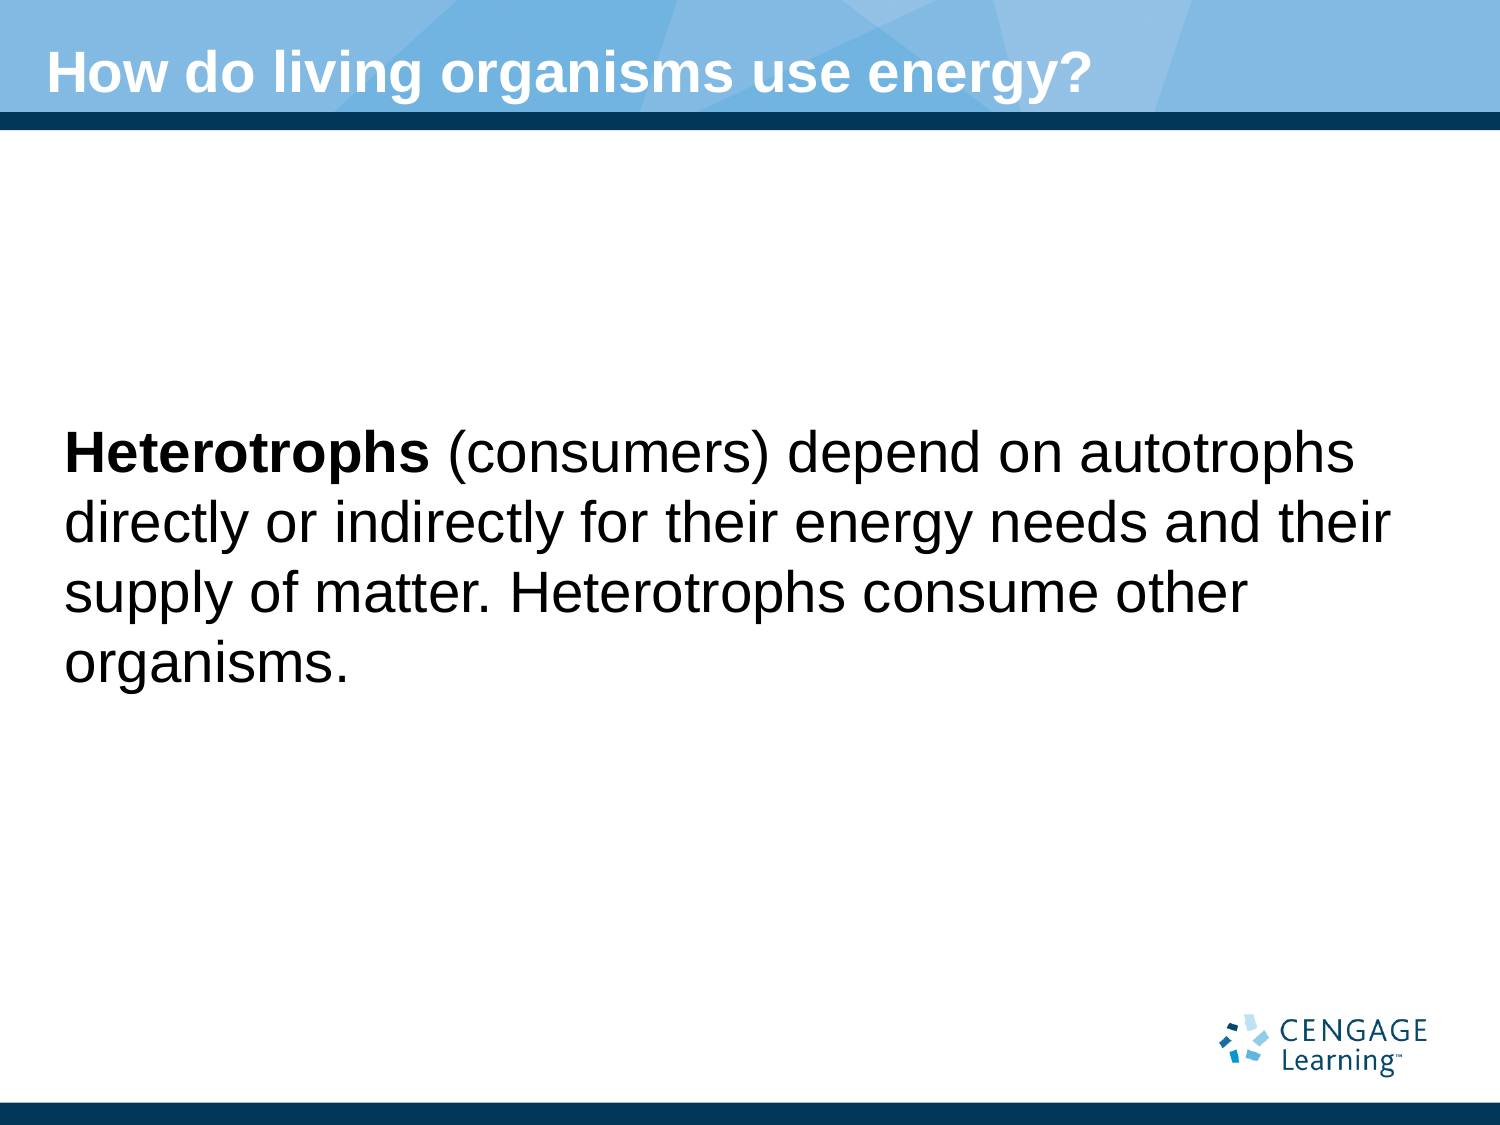

How do living organisms use energy?
Heterotrophs (consumers) depend on autotrophs directly or indirectly for their energy needs and their supply of matter. Heterotrophs consume other organisms.